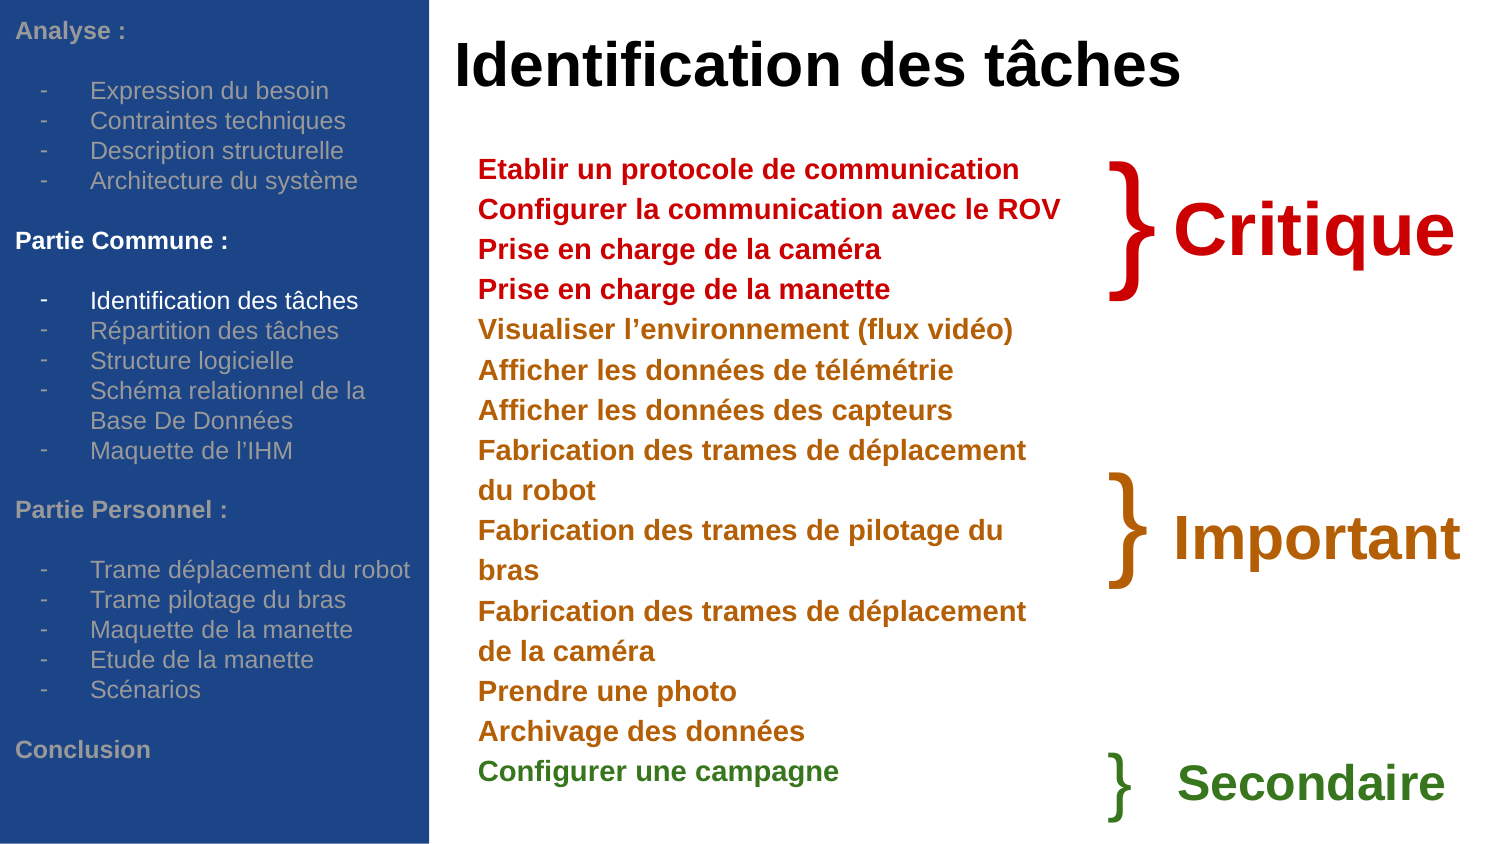

Analyse :

Expression du besoin
Contraintes techniques
Description structurelle
Architecture du système

Partie Commune :

Identification des tâches
Répartition des tâches
Structure logicielle
Schéma relationnel de la Base De Données
Maquette de l’IHM

Partie Personnel :

Trame déplacement du robot
Trame pilotage du bras
Maquette de la manette
Etude de la manette
Scénarios

Conclusion
Identification des tâches
}
Etablir un protocole de communication
Configurer la communication avec le ROV
Prise en charge de la caméra
Prise en charge de la manette
Visualiser l’environnement (flux vidéo)
Afficher les données de télémétrie
Afficher les données des capteurs
Fabrication des trames de déplacement du robot
Fabrication des trames de pilotage du bras
Fabrication des trames de déplacement de la caméra
Prendre une photo
Archivage des données
Configurer une campagne
Critique
}
Important
}
Secondaire